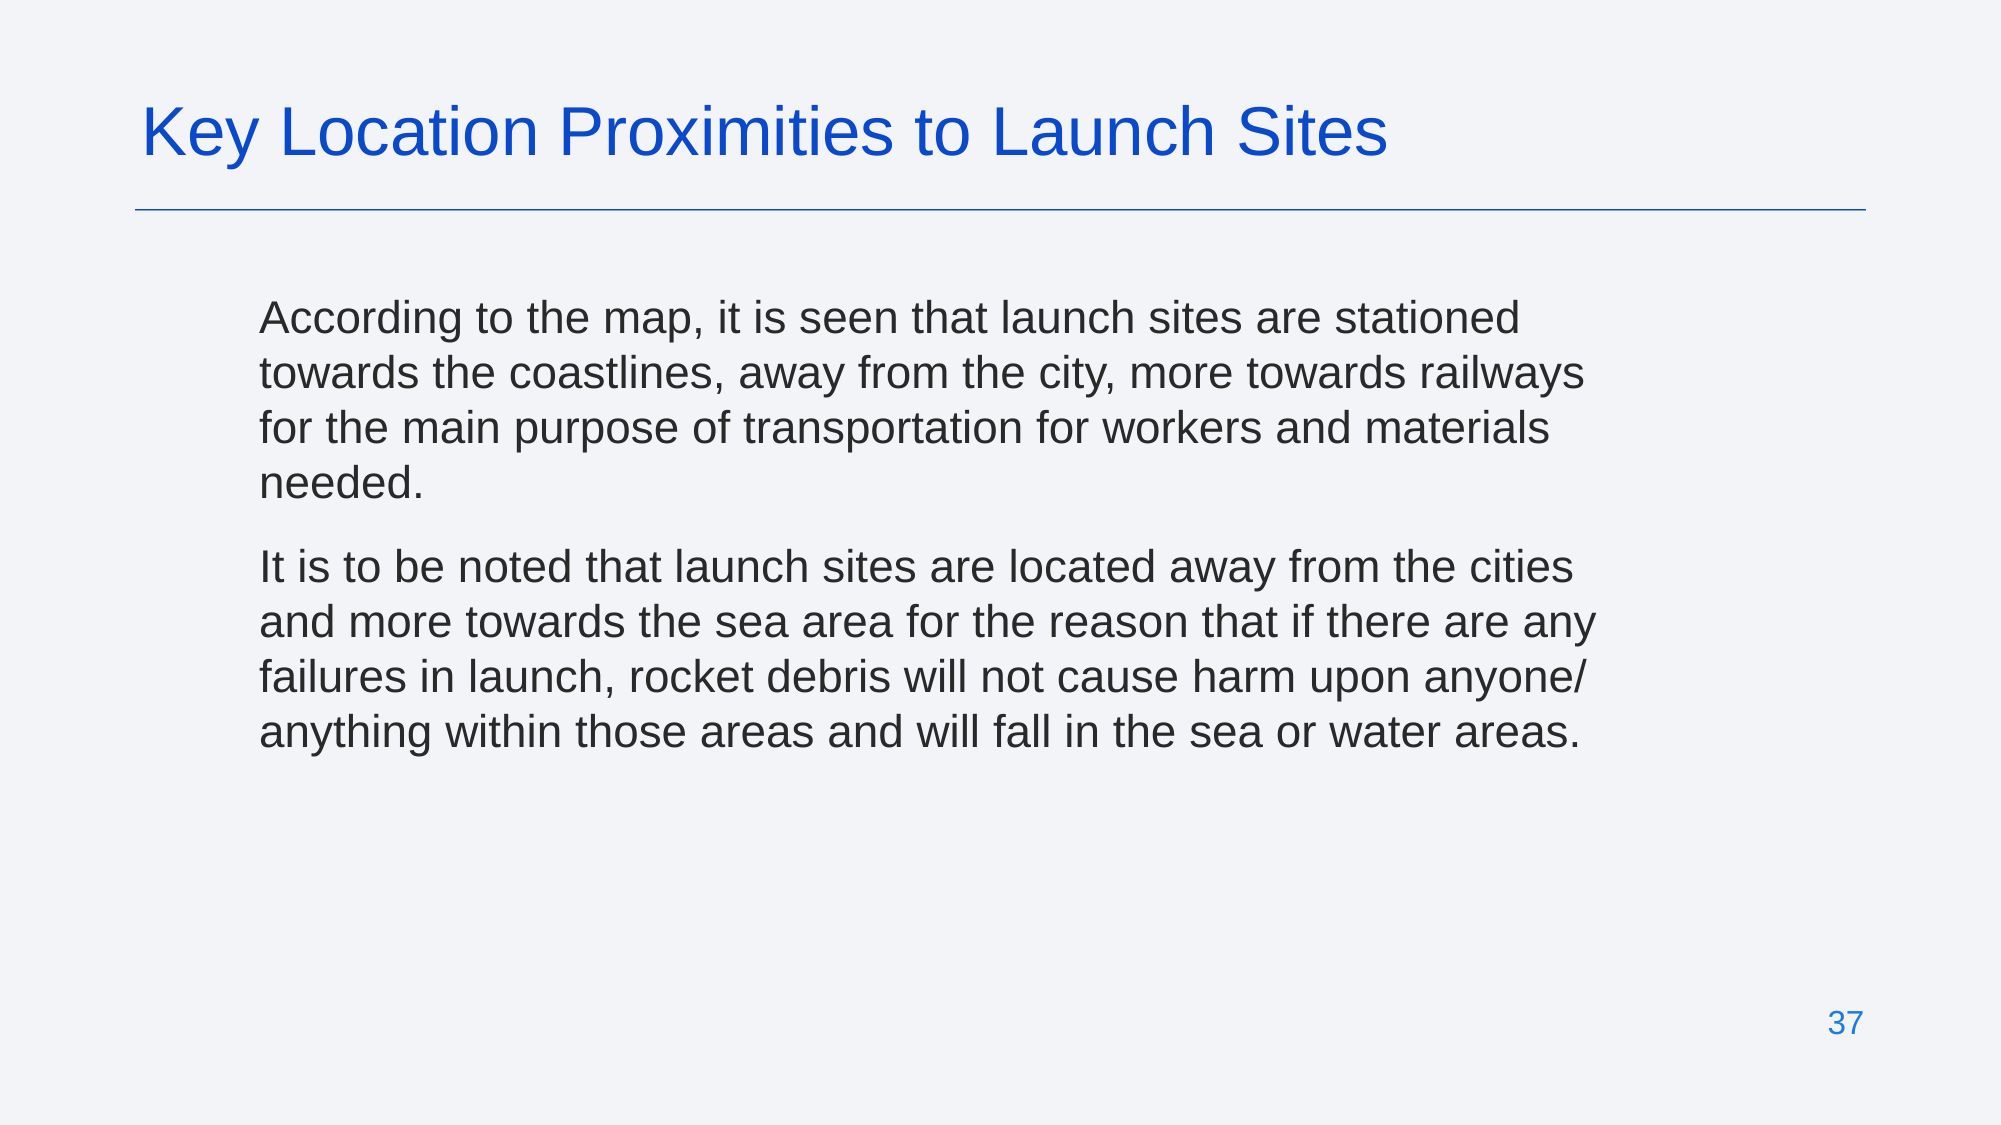

Key Location Proximities to Launch Sites
According to the map, it is seen that launch sites are stationed towards the coastlines, away from the city, more towards railways for the main purpose of transportation for workers and materials needed.
It is to be noted that launch sites are located away from the cities and more towards the sea area for the reason that if there are any failures in launch, rocket debris will not cause harm upon anyone/ anything within those areas and will fall in the sea or water areas.
37